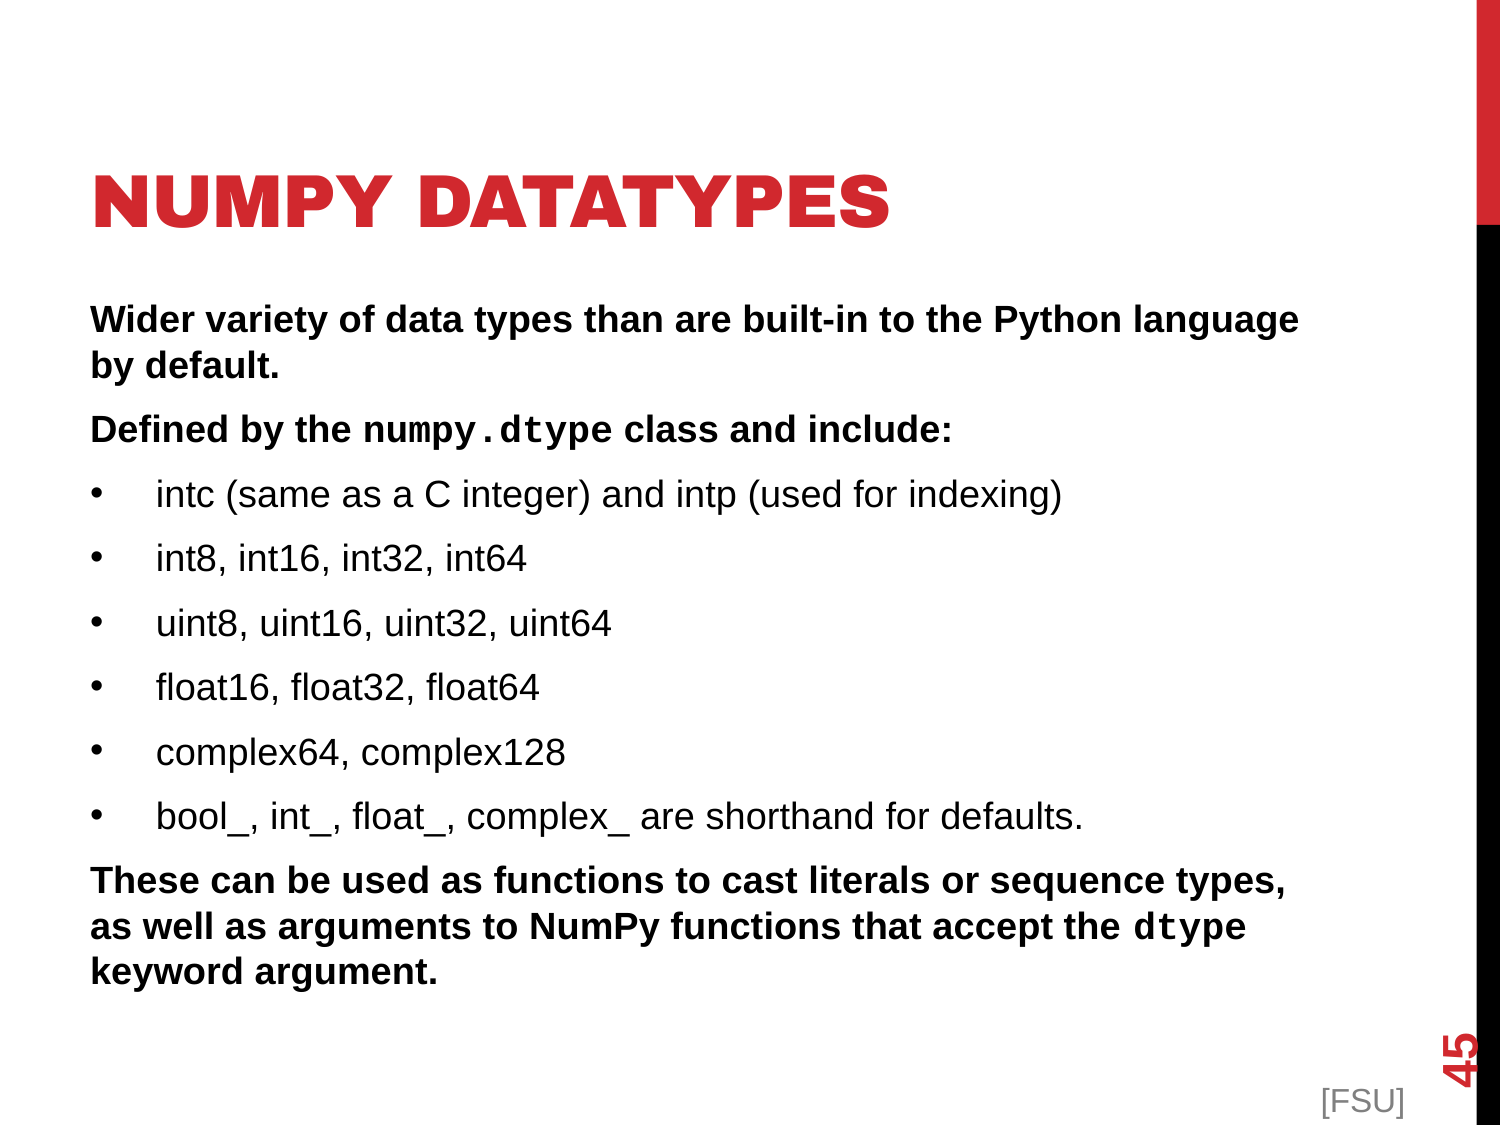

# Numpy datatypes
Wider variety of data types than are built-in to the Python language by default.
Defined by the numpy.dtype class and include:
 intc (same as a C integer) and intp (used for indexing)
 int8, int16, int32, int64
 uint8, uint16, uint32, uint64
 float16, float32, float64
 complex64, complex128
 bool_, int_, float_, complex_ are shorthand for defaults.
These can be used as functions to cast literals or sequence types, as well as arguments to NumPy functions that accept the dtype keyword argument.

45
[FSU]